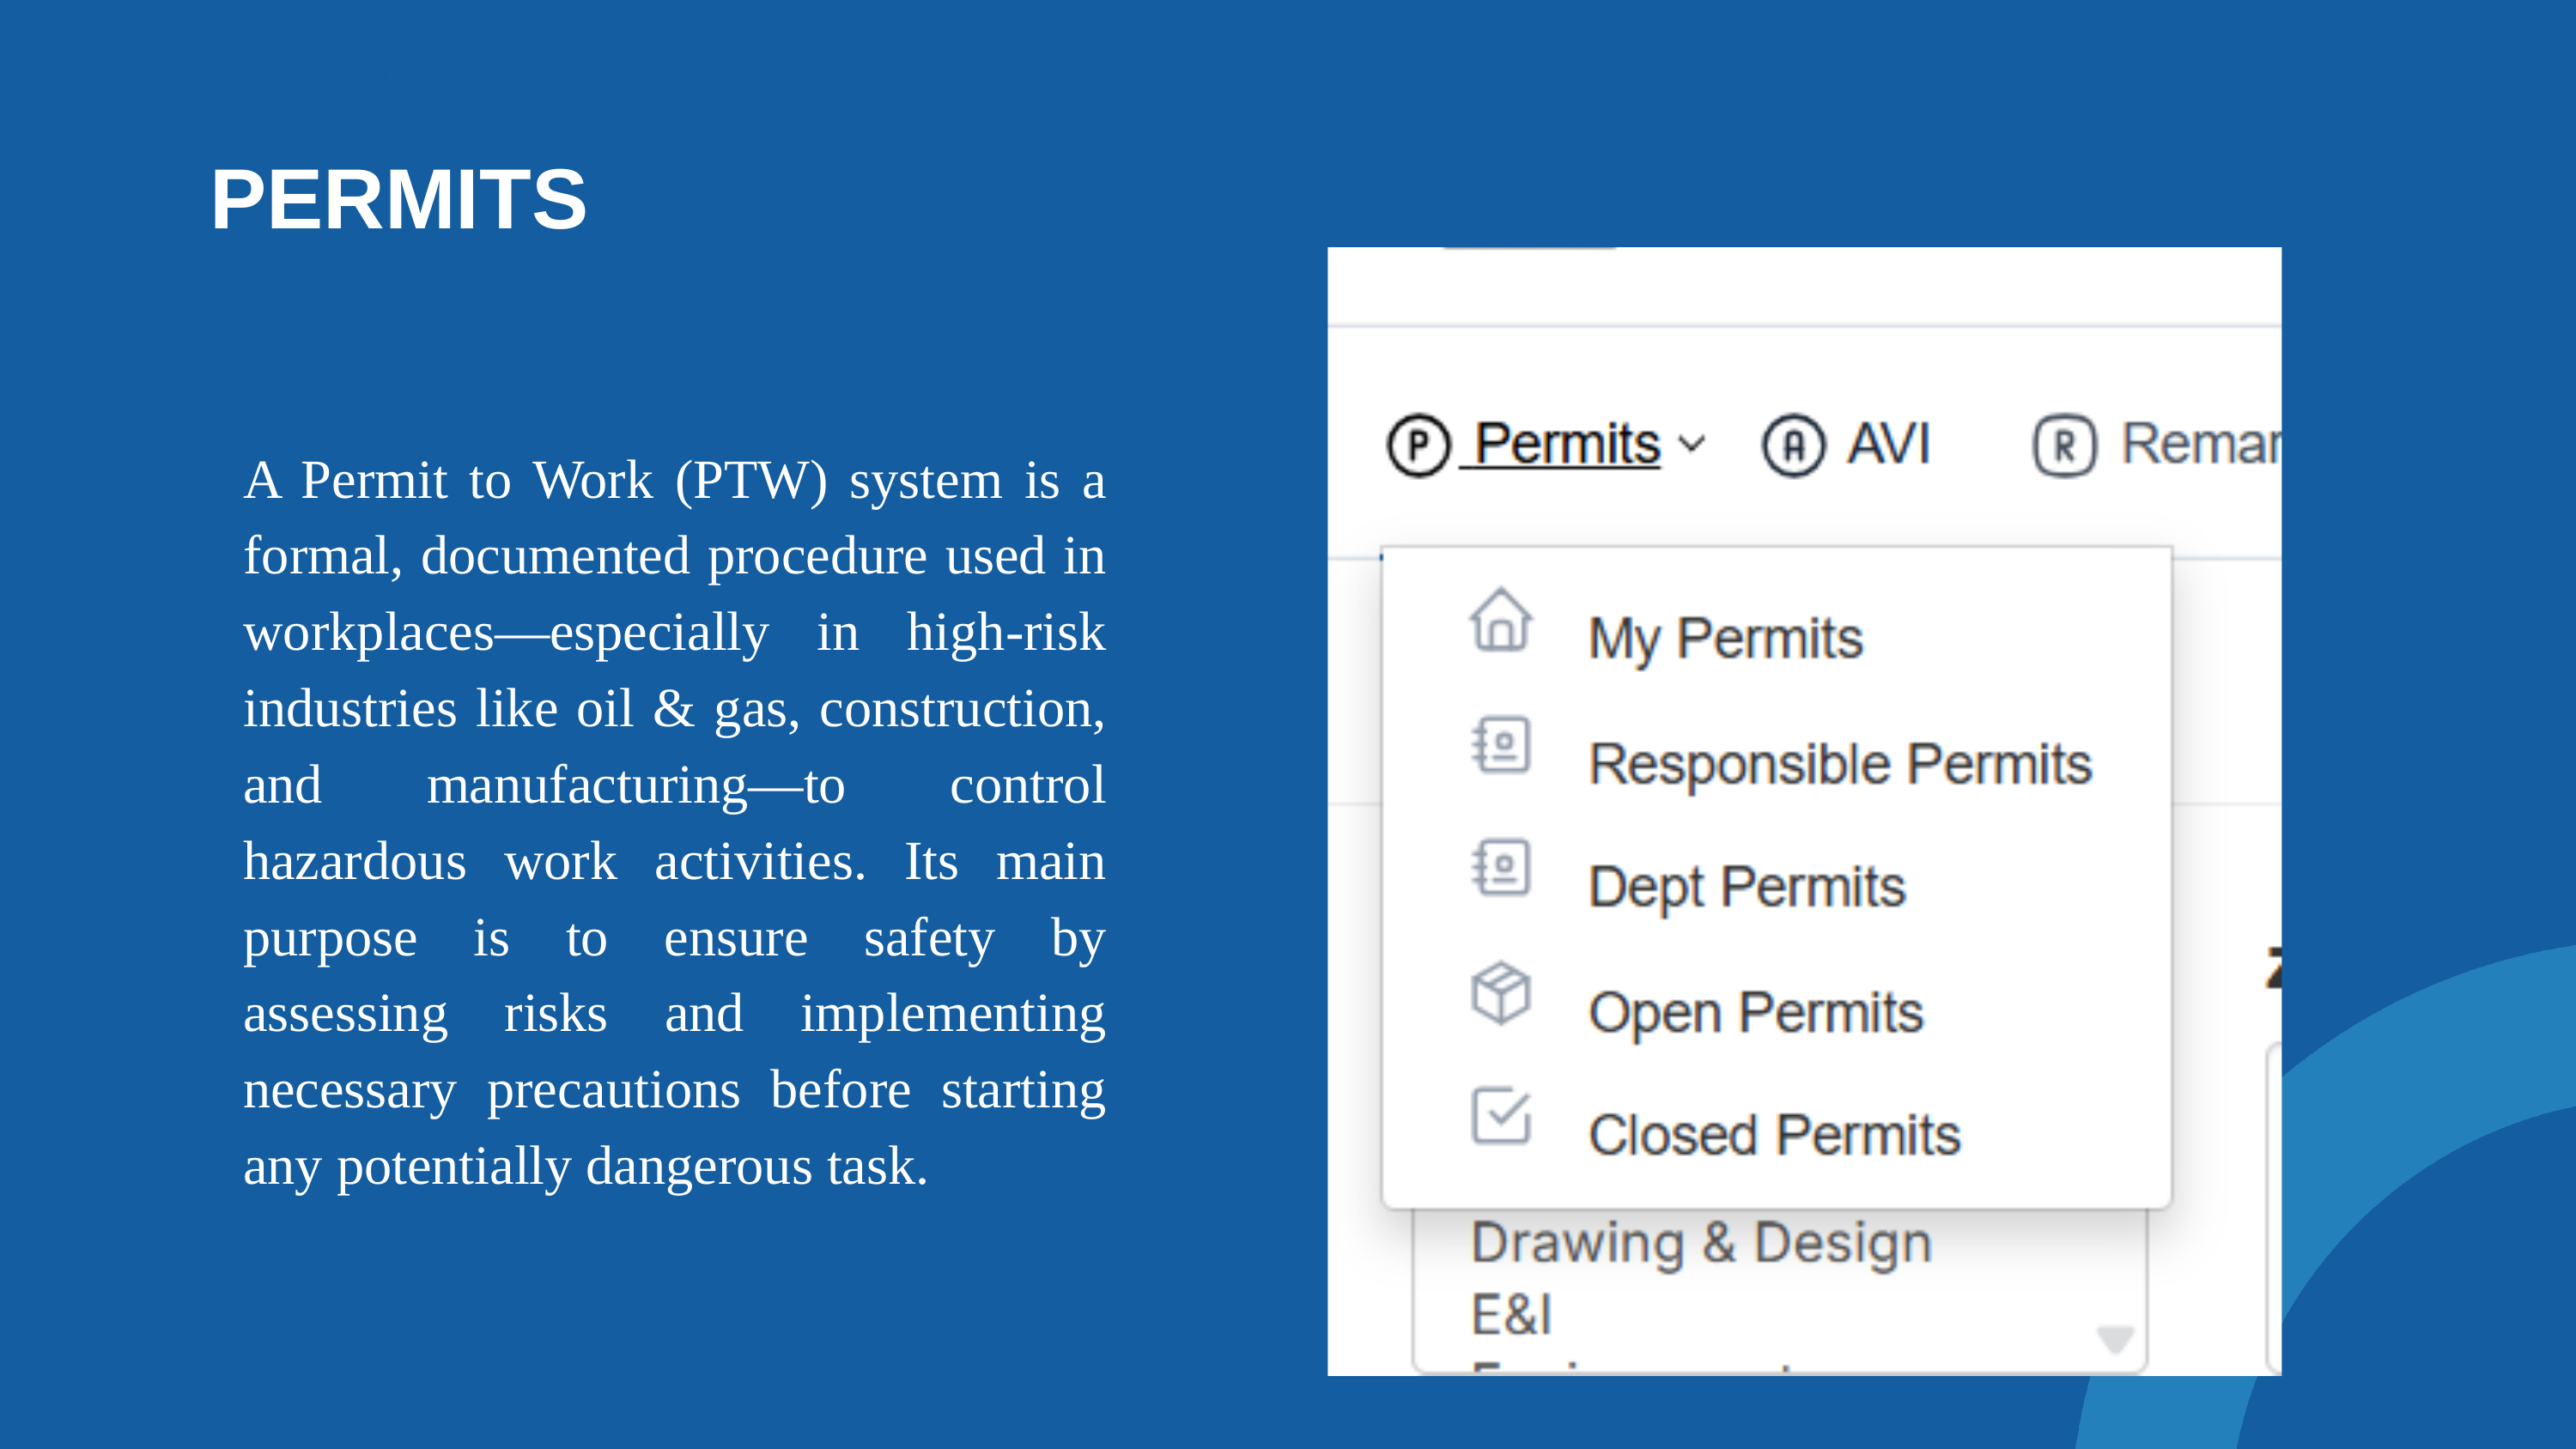

PERMITS

A Permit to Work (PTW) system is a formal, documented procedure used in workplaces—especially in high-risk industries like oil & gas, construction, and manufacturing—to control hazardous work activities. Its main purpose is to ensure safety by assessing risks and implementing necessary precautions before starting any potentially dangerous task.